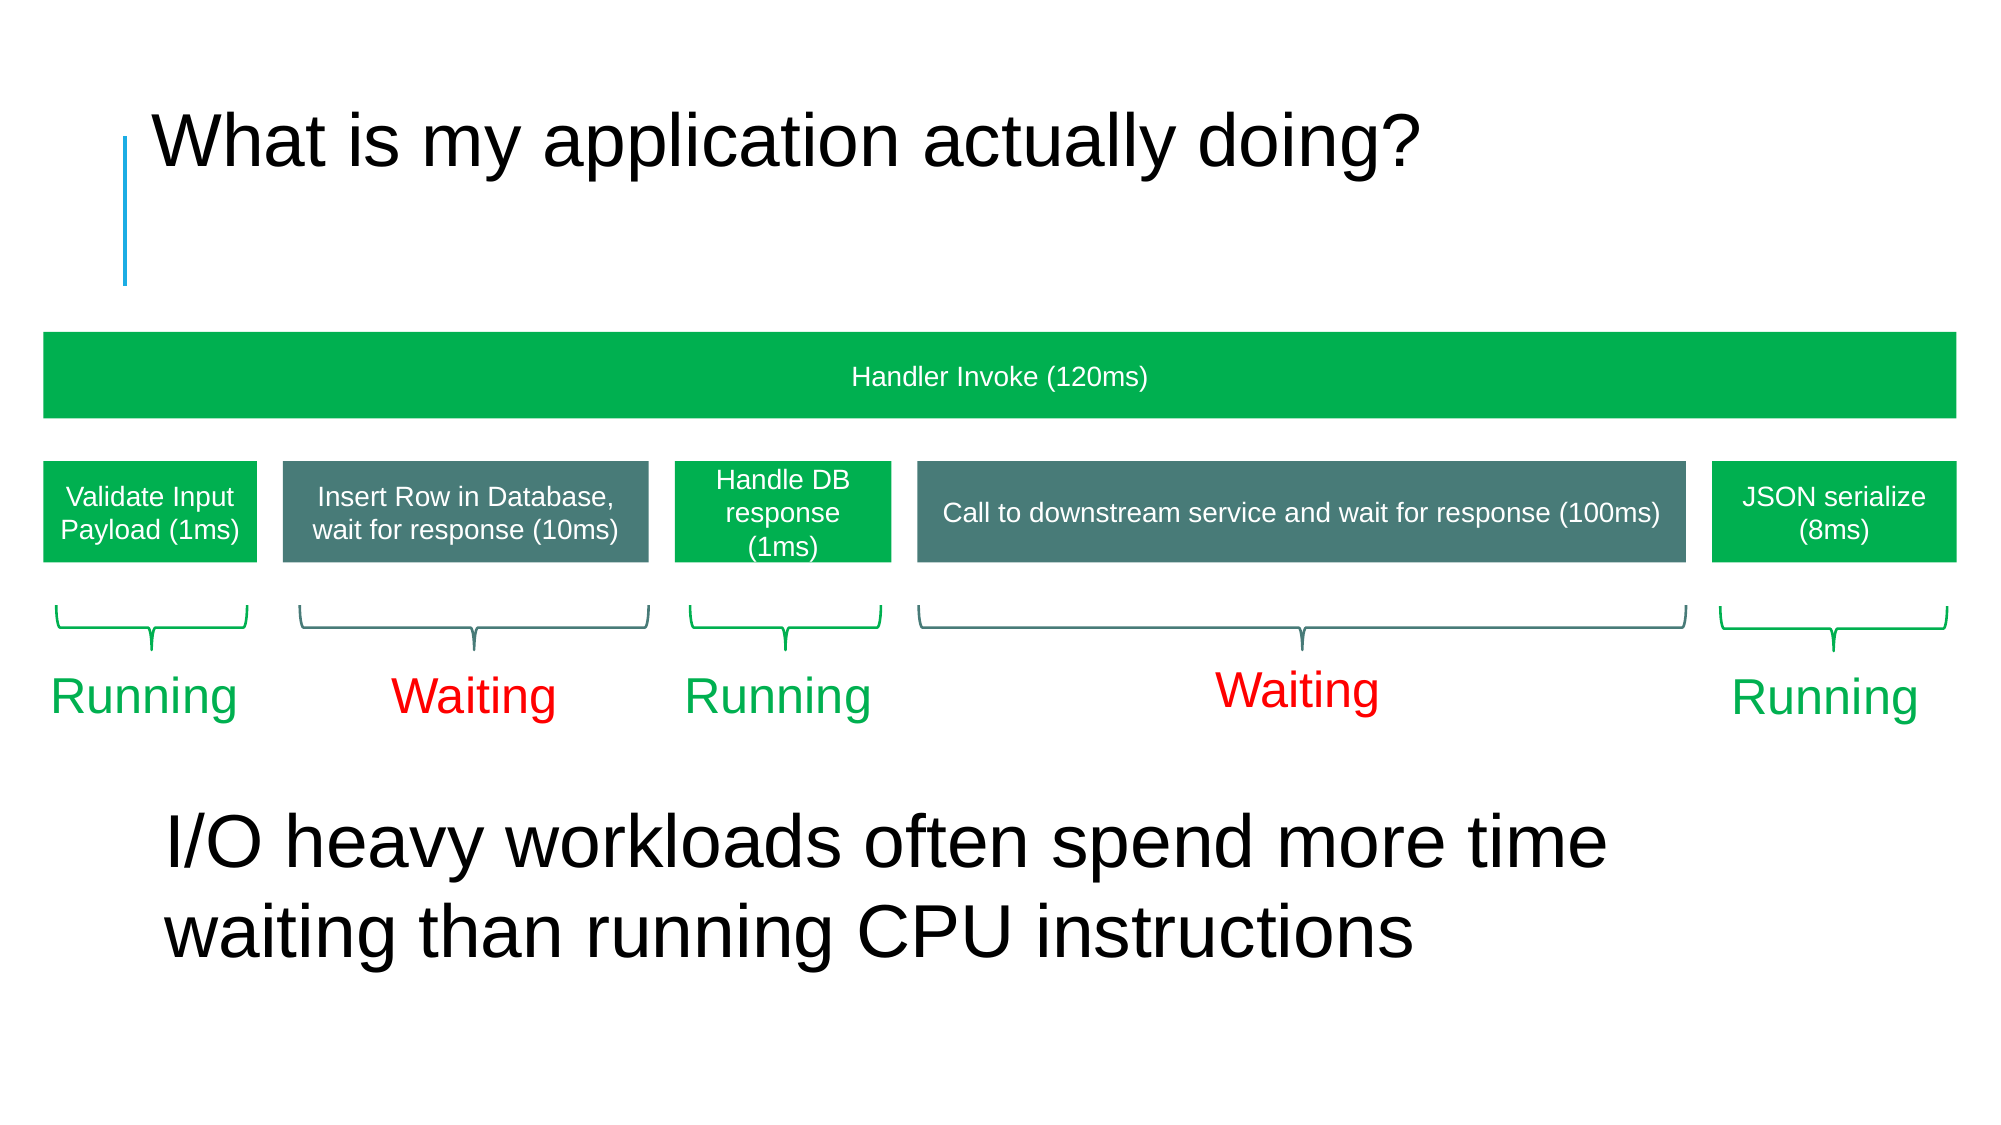

What is my application actually doing?

Handler Invoke (120ms)

Validate Input Payload (1ms)
Insert Row in Database, wait for response (10ms)
Handle DB response (1ms)
Call to downstream service and wait for response (100ms)
JSON serialize (8ms)

Waiting
Waiting
Running
Running
Running
I/O heavy workloads often spend more time waiting than running CPU instructions